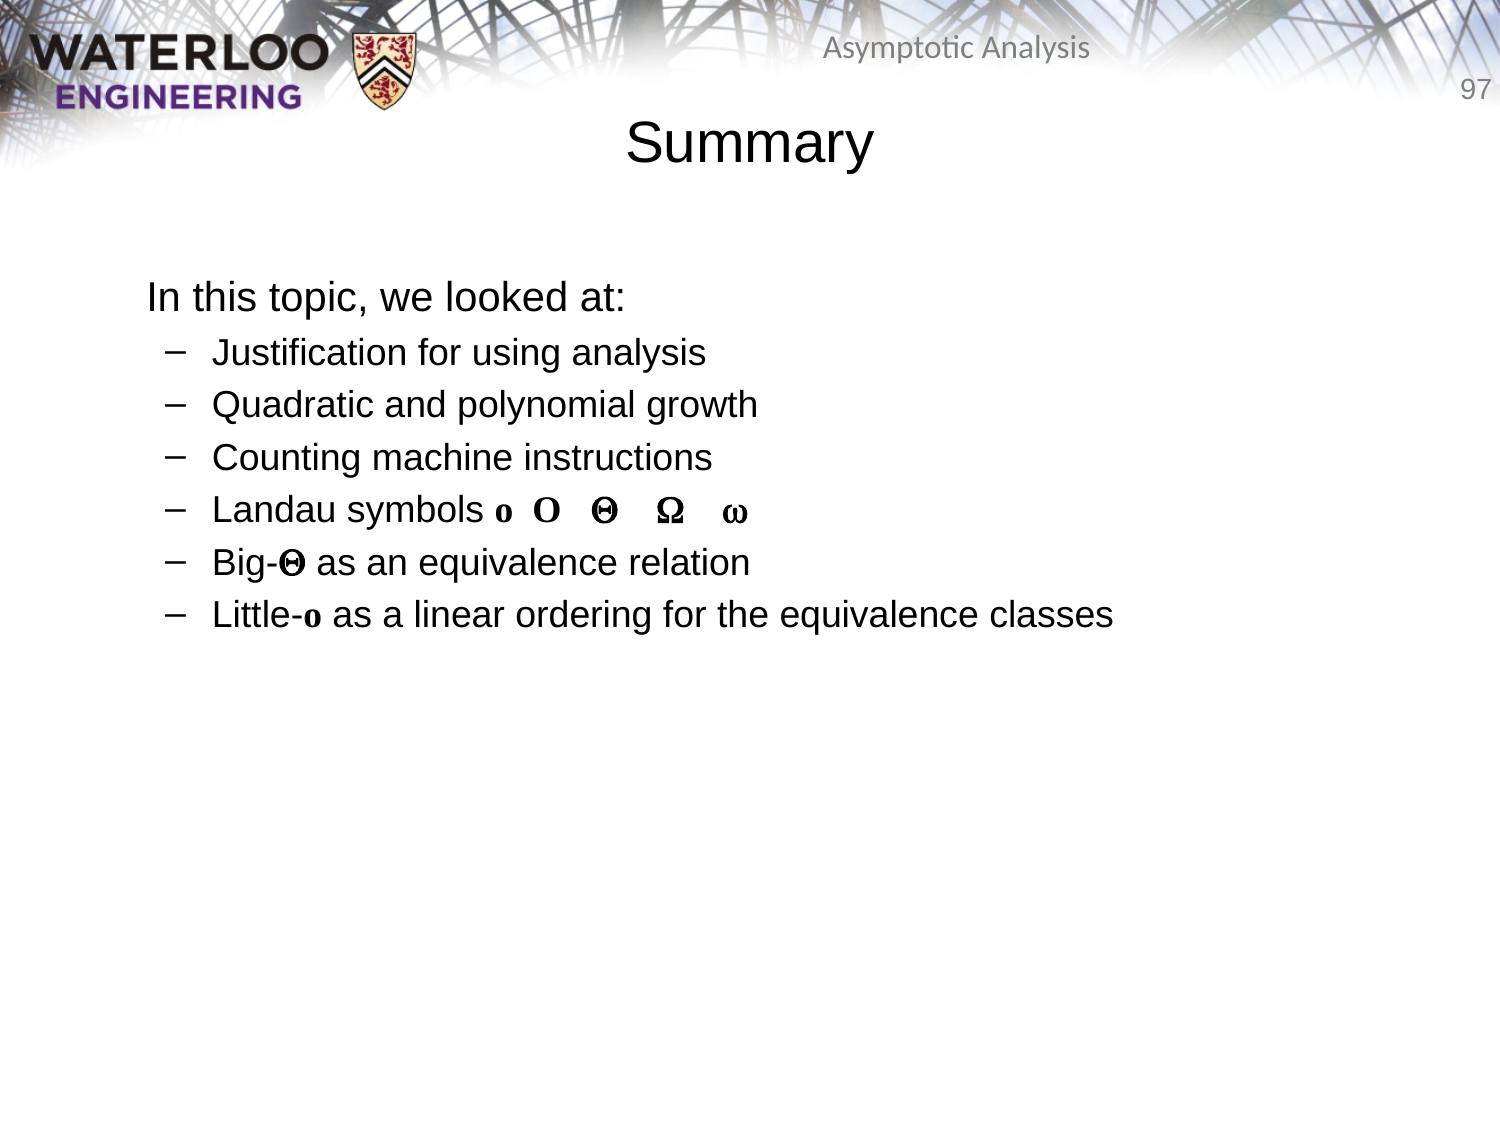

# Summary
	In this topic, we looked at:
Justification for using analysis
Quadratic and polynomial growth
Counting machine instructions
Landau symbols o  O  Θ  Ω  ω
Big-Θ as an equivalence relation
Little-o as a linear ordering for the equivalence classes